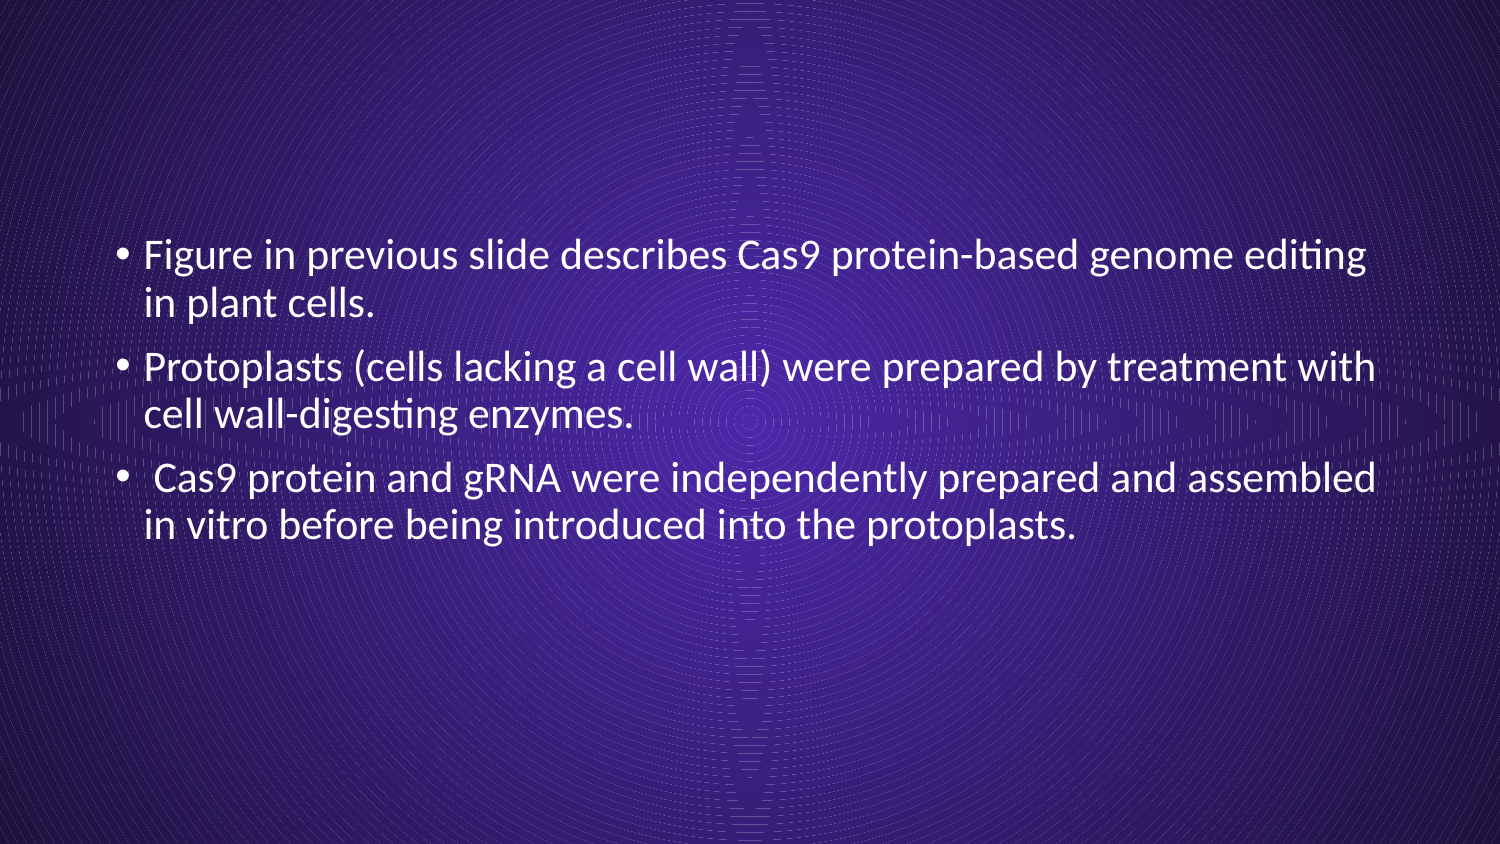

Figure in previous slide describes Cas9 protein-based genome editing in plant cells.
Protoplasts (cells lacking a cell wall) were prepared by treatment with cell wall-digesting enzymes.
 Cas9 protein and gRNA were independently prepared and assembled in vitro before being introduced into the protoplasts.